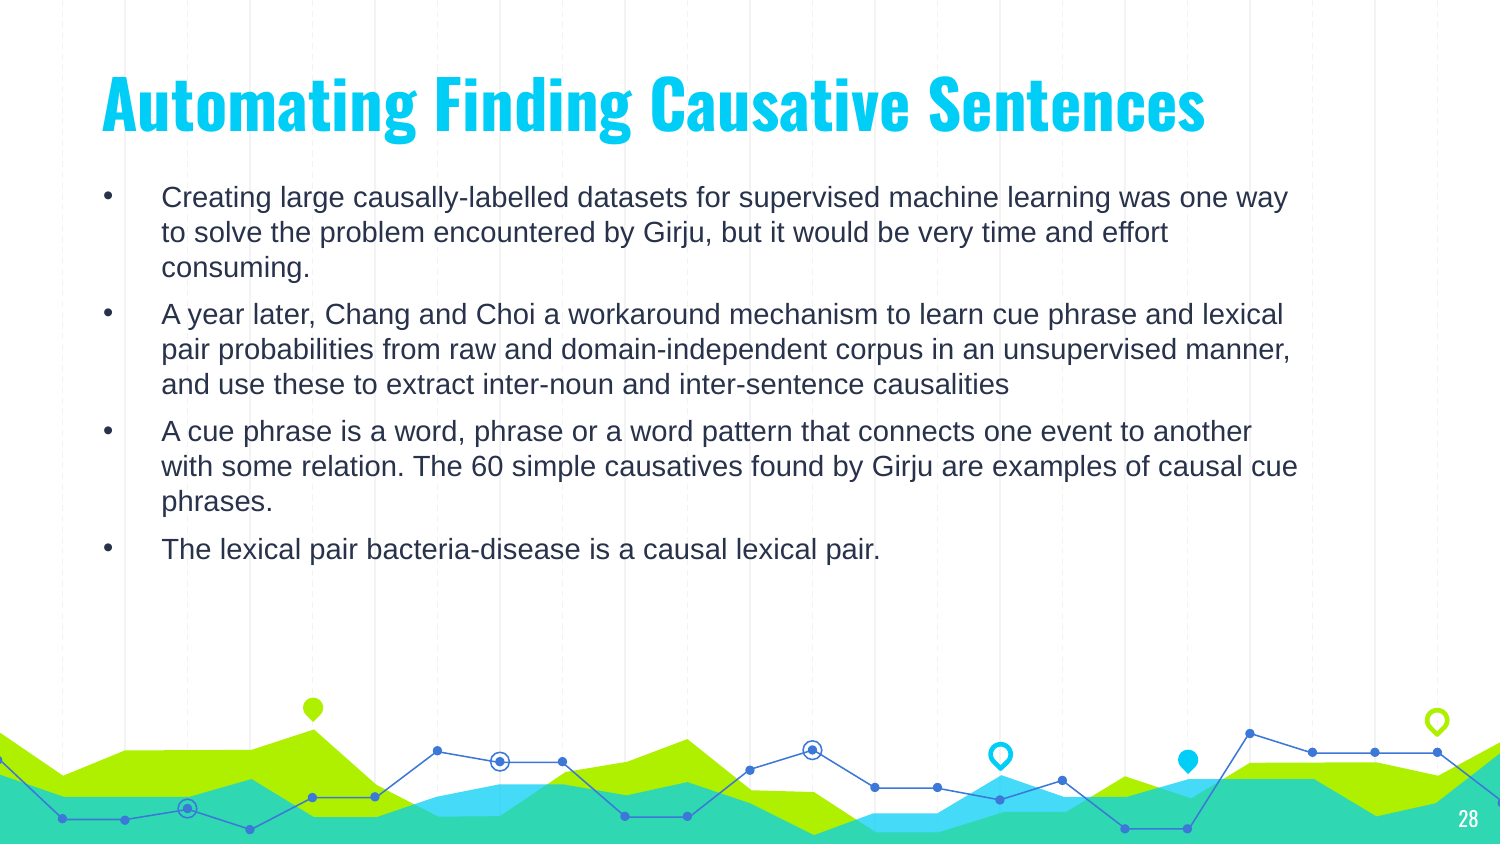

# Automating Finding Causative Sentences
Creating large causally-labelled datasets for supervised machine learning was one way to solve the problem encountered by Girju, but it would be very time and effort consuming.
A year later, Chang and Choi a workaround mechanism to learn cue phrase and lexical pair probabilities from raw and domain-independent corpus in an unsupervised manner, and use these to extract inter-noun and inter-sentence causalities
A cue phrase is a word, phrase or a word pattern that connects one event to another with some relation. The 60 simple causatives found by Girju are examples of causal cue phrases.
The lexical pair bacteria-disease is a causal lexical pair.
28